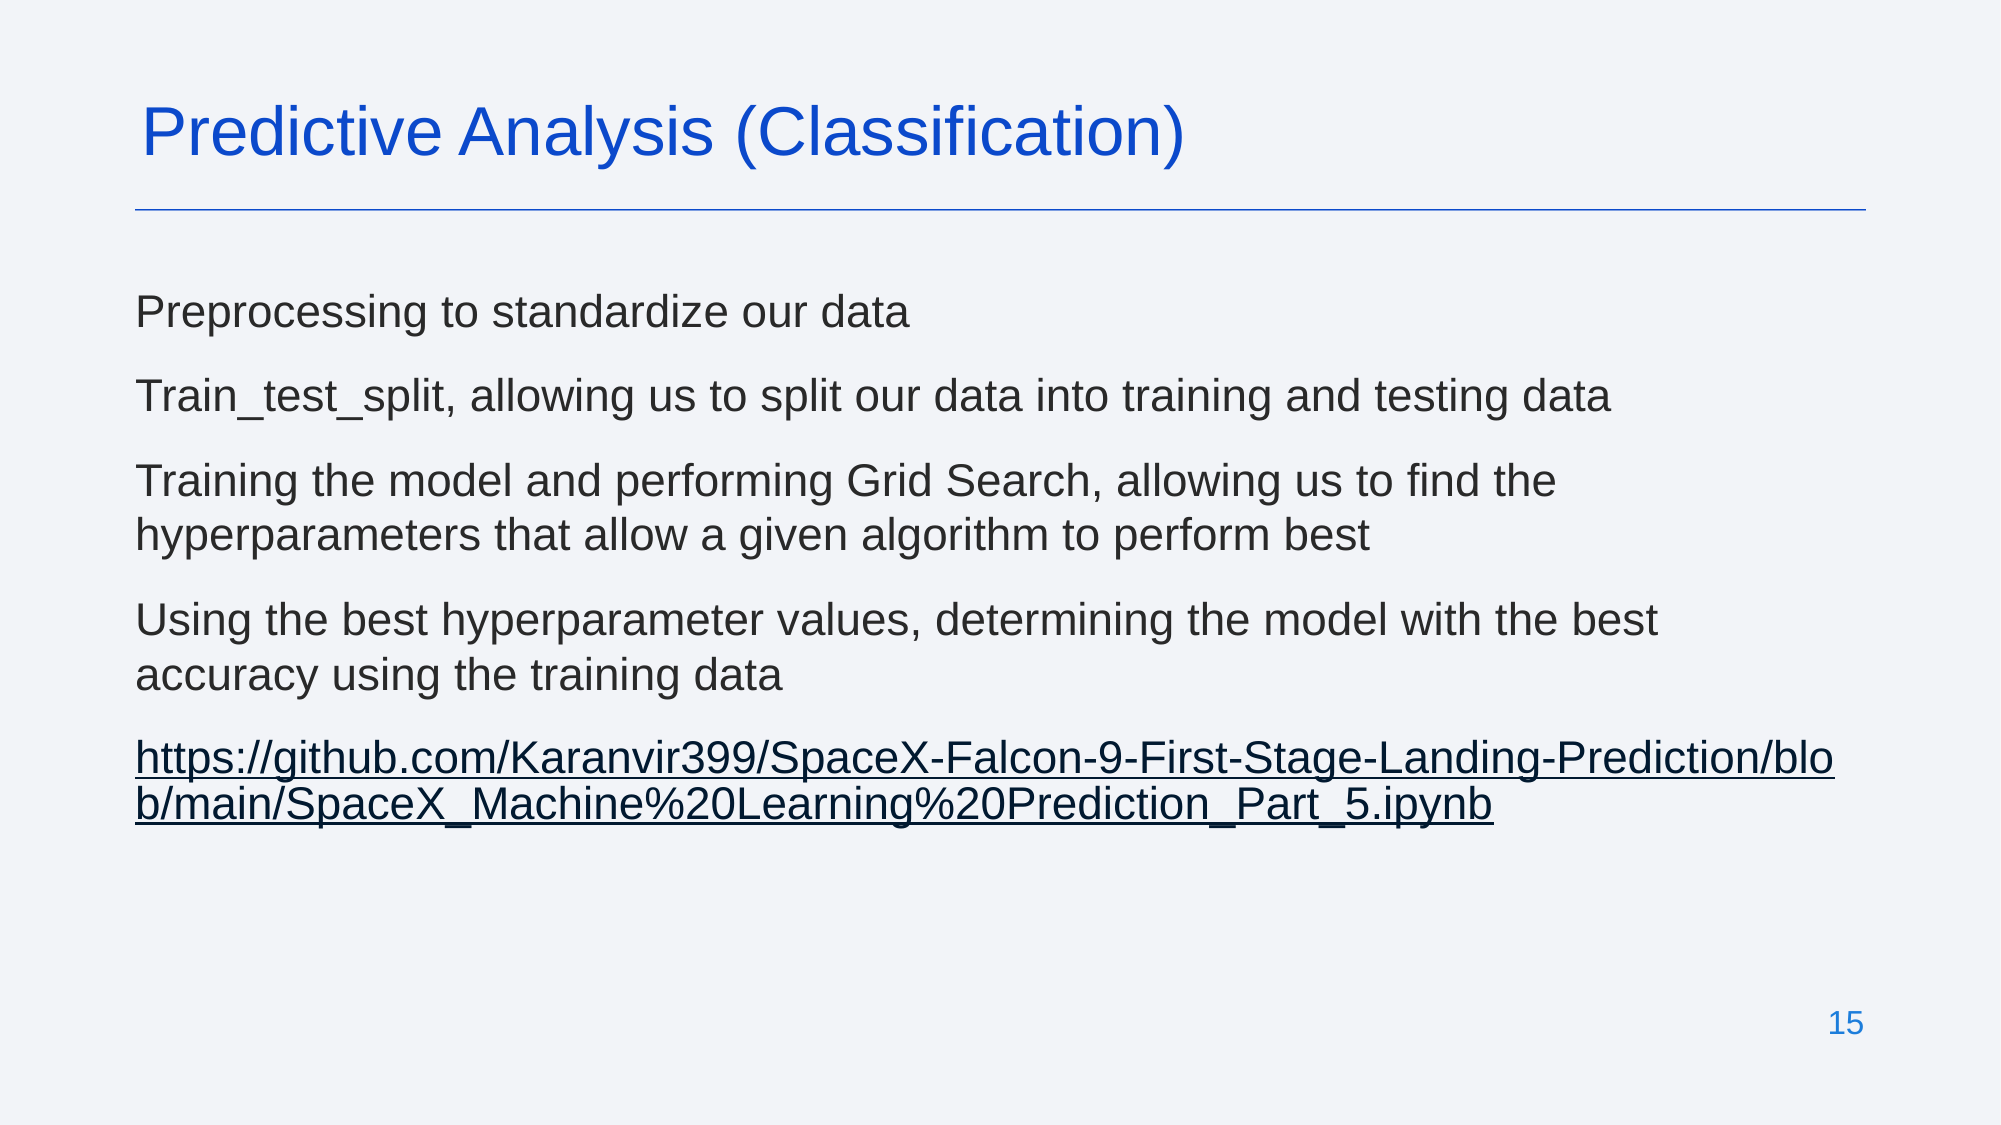

Predictive Analysis (Classification)
Preprocessing to standardize our data
Train_test_split, allowing us to split our data into training and testing data
Training the model and performing Grid Search, allowing us to find the hyperparameters that allow a given algorithm to perform best
Using the best hyperparameter values, determining the model with the best accuracy using the training data
https://github.com/Karanvir399/SpaceX-Falcon-9-First-Stage-Landing-Prediction/blob/main/SpaceX_Machine%20Learning%20Prediction_Part_5.ipynb

15